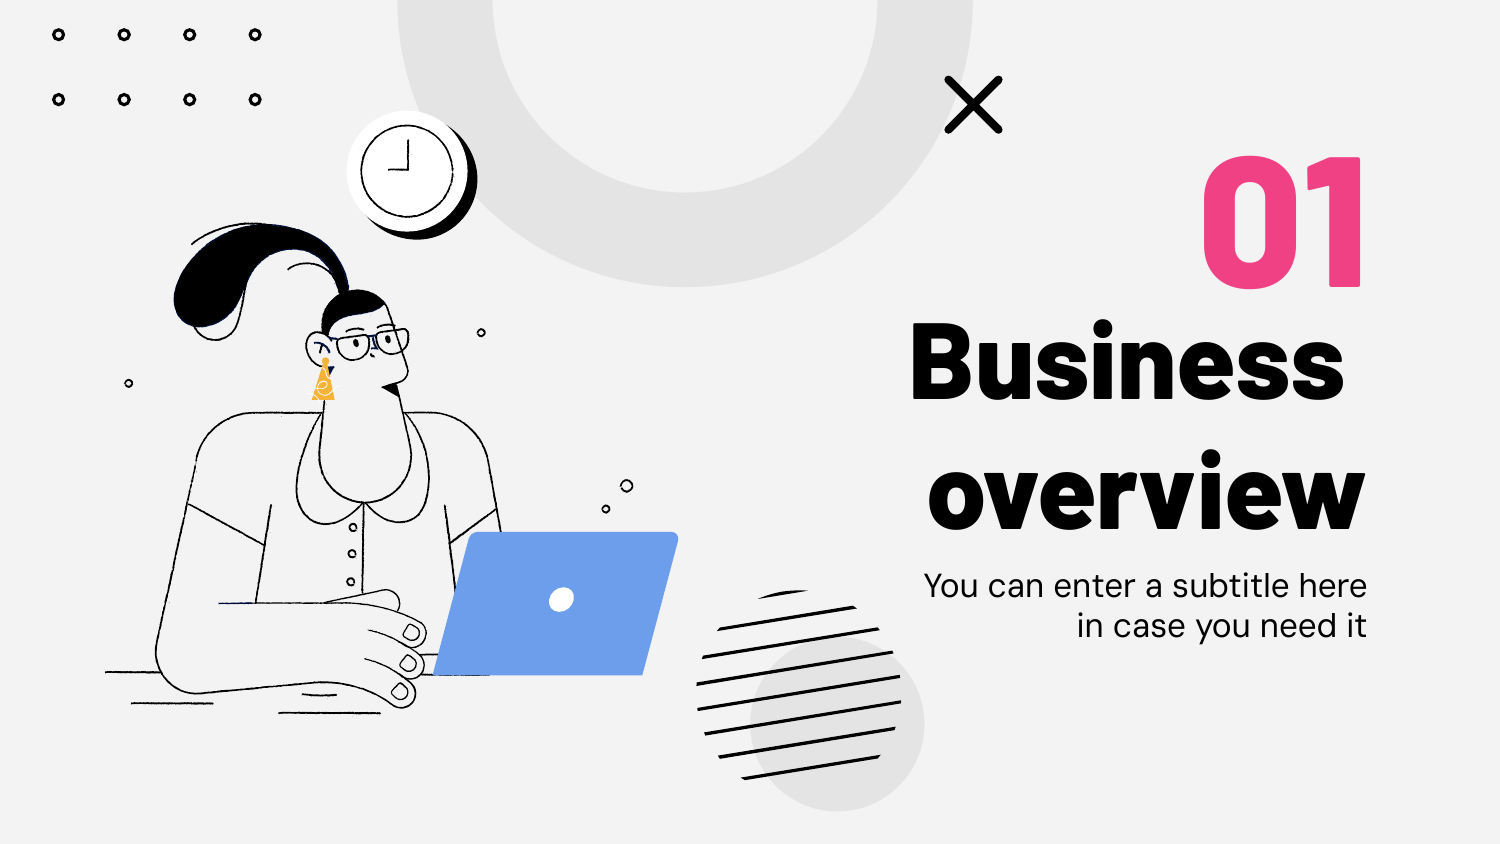

01

# Business
overview
You can enter a subtitle here in case you need it